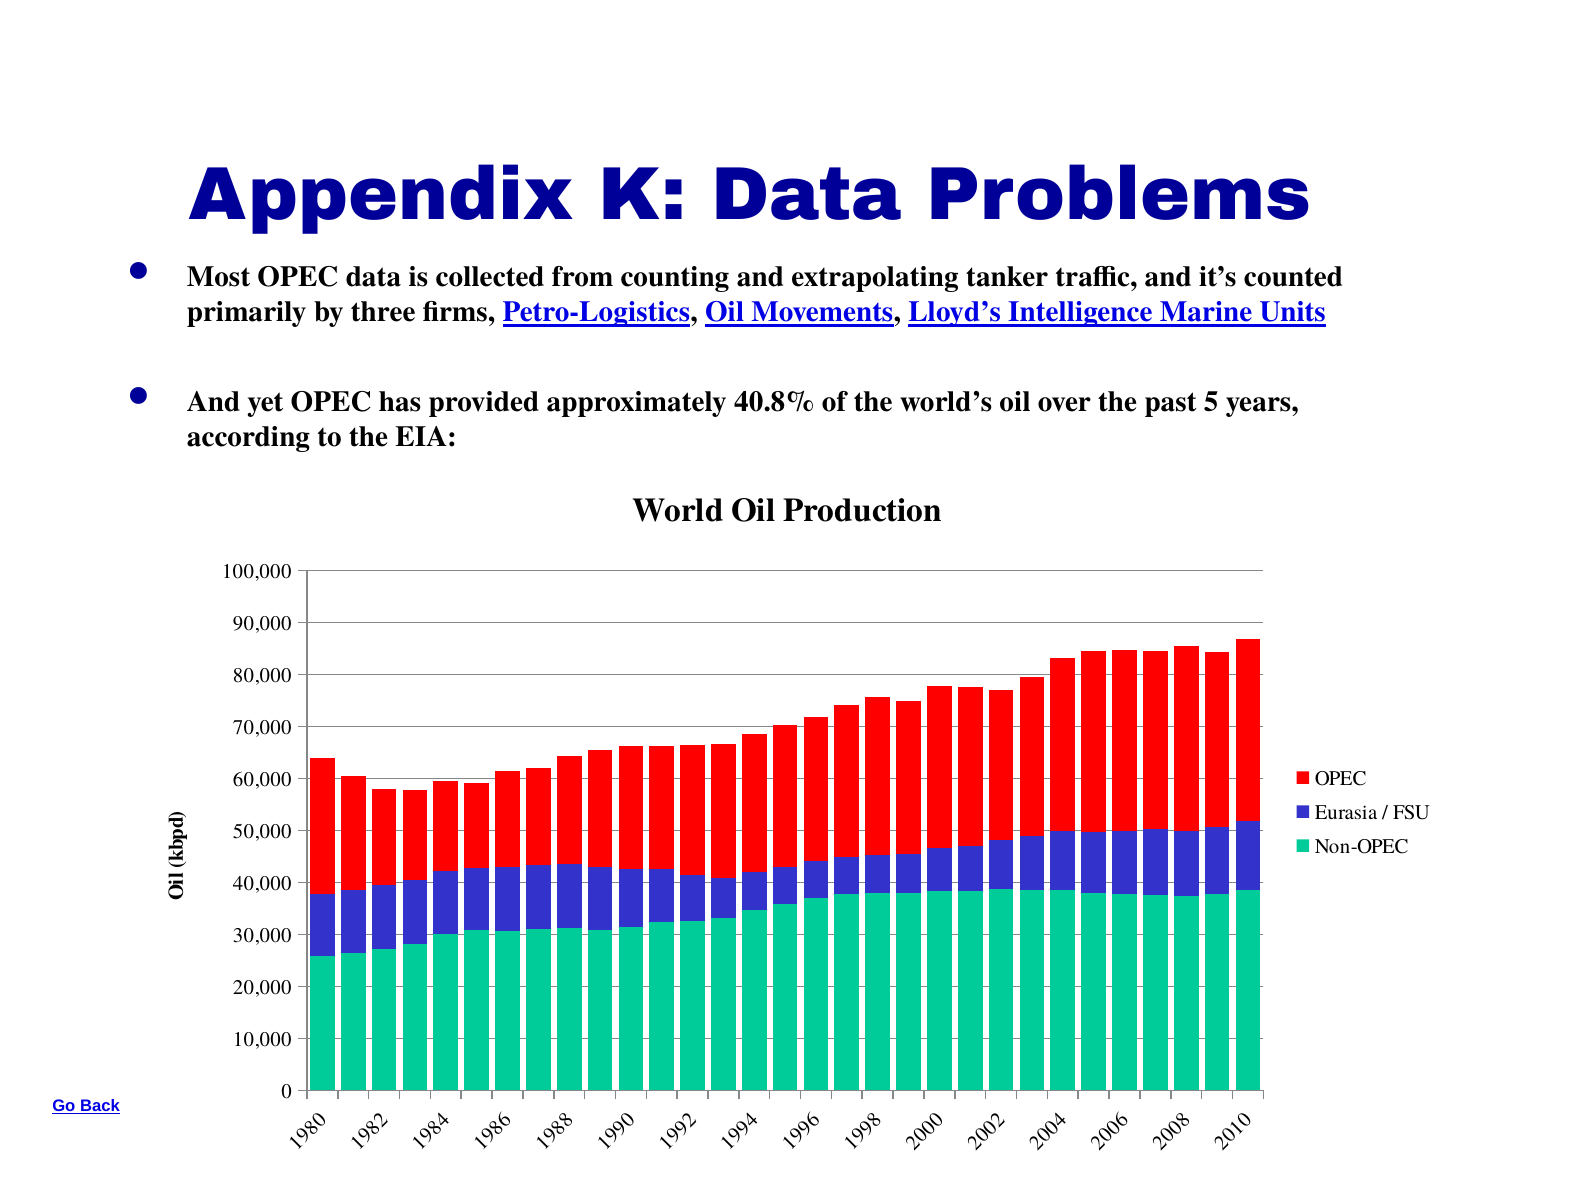

# Appendix K: Data Problems
Most OPEC data is collected from counting and extrapolating tanker traffic, and it’s counted primarily by three firms, Petro-Logistics, Oil Movements, Lloyd’s Intelligence Marine Units

And yet OPEC has provided approximately 40.8% of the world’s oil over the past 5 years, according to the EIA:

### Chart: World Oil Production

| Category |  |  |  |
|---|---|---|---|
| 1980 | 25855.116 | 11991.0 | 26117.0 |
| 1981 | 26399.739 | 12150.0 | 22025.0 |
| 1982 | 27222.540999999997 | 12227.0 | 18607.0 |
| 1983 | 28244.29 | 12302.0 | 17321.0 |
| 1984 | 29992.754999999997 | 12201.0 | 17360.0 |
| 1985 | 30907.131999999998 | 11935.0 | 16286.01 |
| 1986 | 30743.054999999993 | 12226.101 | 18384.775 |
| 1987 | 30960.040999999994 | 12389.52 | 18664.31 |
| 1988 | 31149.041999999998 | 12424.548 | 20758.984 |
| 1989 | 30934.259 | 12025.529 | 22488.807 |
| 1990 | 31359.447999999997 | 11300.939 | 23679.479 |
| 1991 | 32292.285 | 10313.414 | 23701.635 |
| 1992 | 32555.085 | 8788.071 | 25031.797 |
| 1993 | 33053.334 | 7862.767 | 25818.031 |
| 1994 | 34704.769 | 7244.725 | 26640.408 |
| 1995 | 35764.643 | 7135.809 | 27373.24 |
| 1996 | 37023.605 | 7033.576 | 27861.491 |
| 1997 | 37729.606 | 7205.842 | 29223.917 |
| 1998 | 38023.520000000004 | 7256.602 | 30376.132 |
| 1999 | 37889.16100000001 | 7653.089 | 29316.776 |
| 2000 | 38387.144 | 8191.027 | 31195.375 |
| 2001 | 38324.65399999999 | 8772.058 | 30592.453 |
| 2002 | 38644.239 | 9429.237 | 28924.97 |
| 2003 | 38545.405 | 10425.595 | 30631.655 |
| 2004 | 38499.531 | 11343.969 | 33265.473 |
| 2005 | 37883.358 | 11764.996 | 34954.889 |
| 2006 | 37794.43300000001 | 12157.866 | 34722.759 |
| 2007 | 37602.804000000004 | 12615.193 | 34373.878 |
| 2008 | 37344.56899999999 | 12524.456 | 35708.231 |
| 2009 | 37690.412000000004 | 12896.942 | 33831.668 |
| 2010 | 38570.308 | 13164.998 | 35055.043 |
Go Back